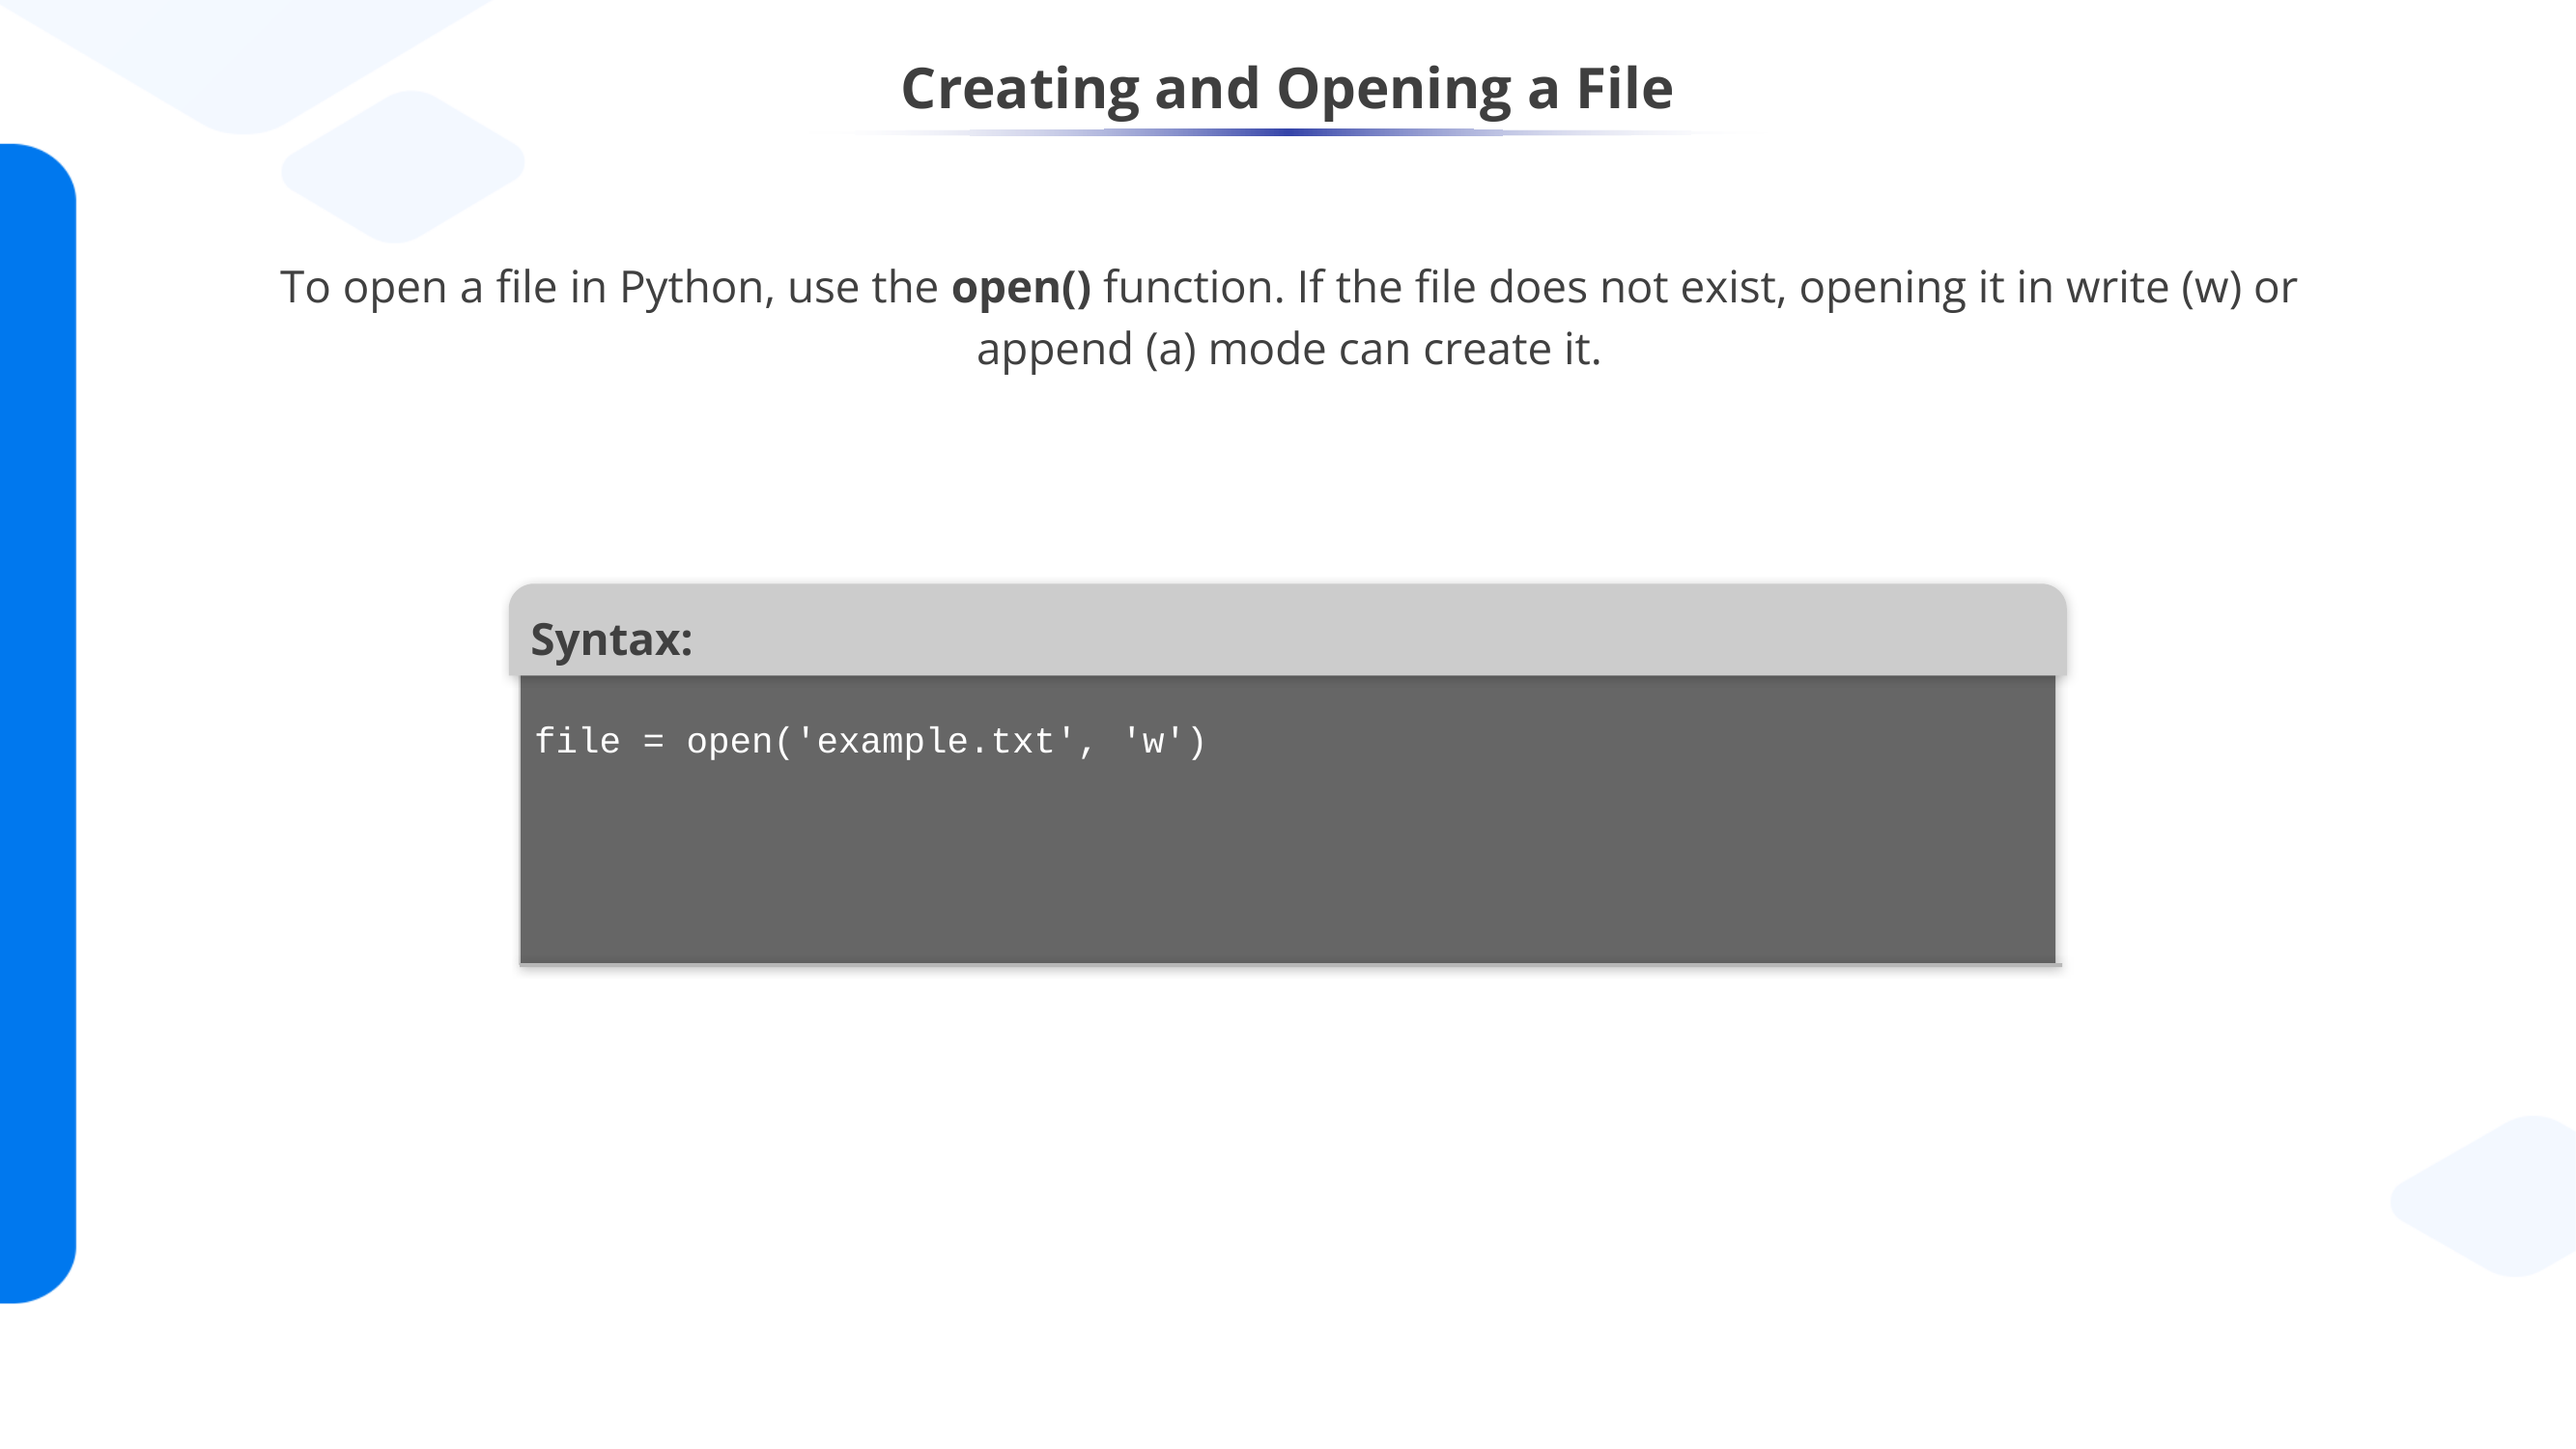

# Creating and Opening a File

To open a file in Python, use the open() function. If the file does not exist, opening it in write (w) or append (a) mode can create it.
Syntax:

file = open('example.txt', 'w')